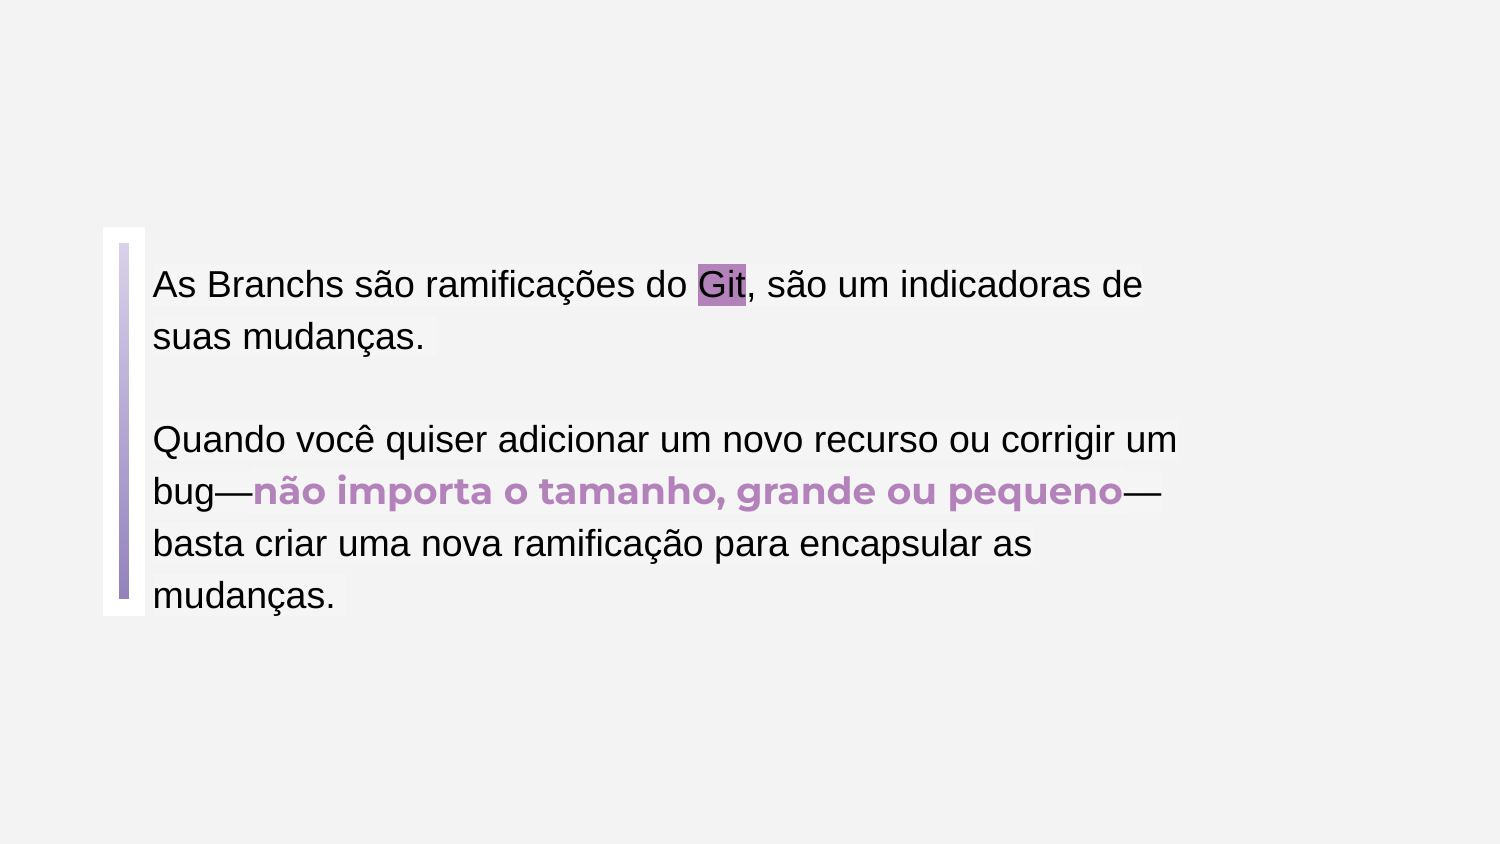

As Branchs são ramificações do Git, são um indicadoras de suas mudanças.

Quando você quiser adicionar um novo recurso ou corrigir um bug—não importa o tamanho, grande ou pequeno—basta criar uma nova ramificação para encapsular as mudanças.